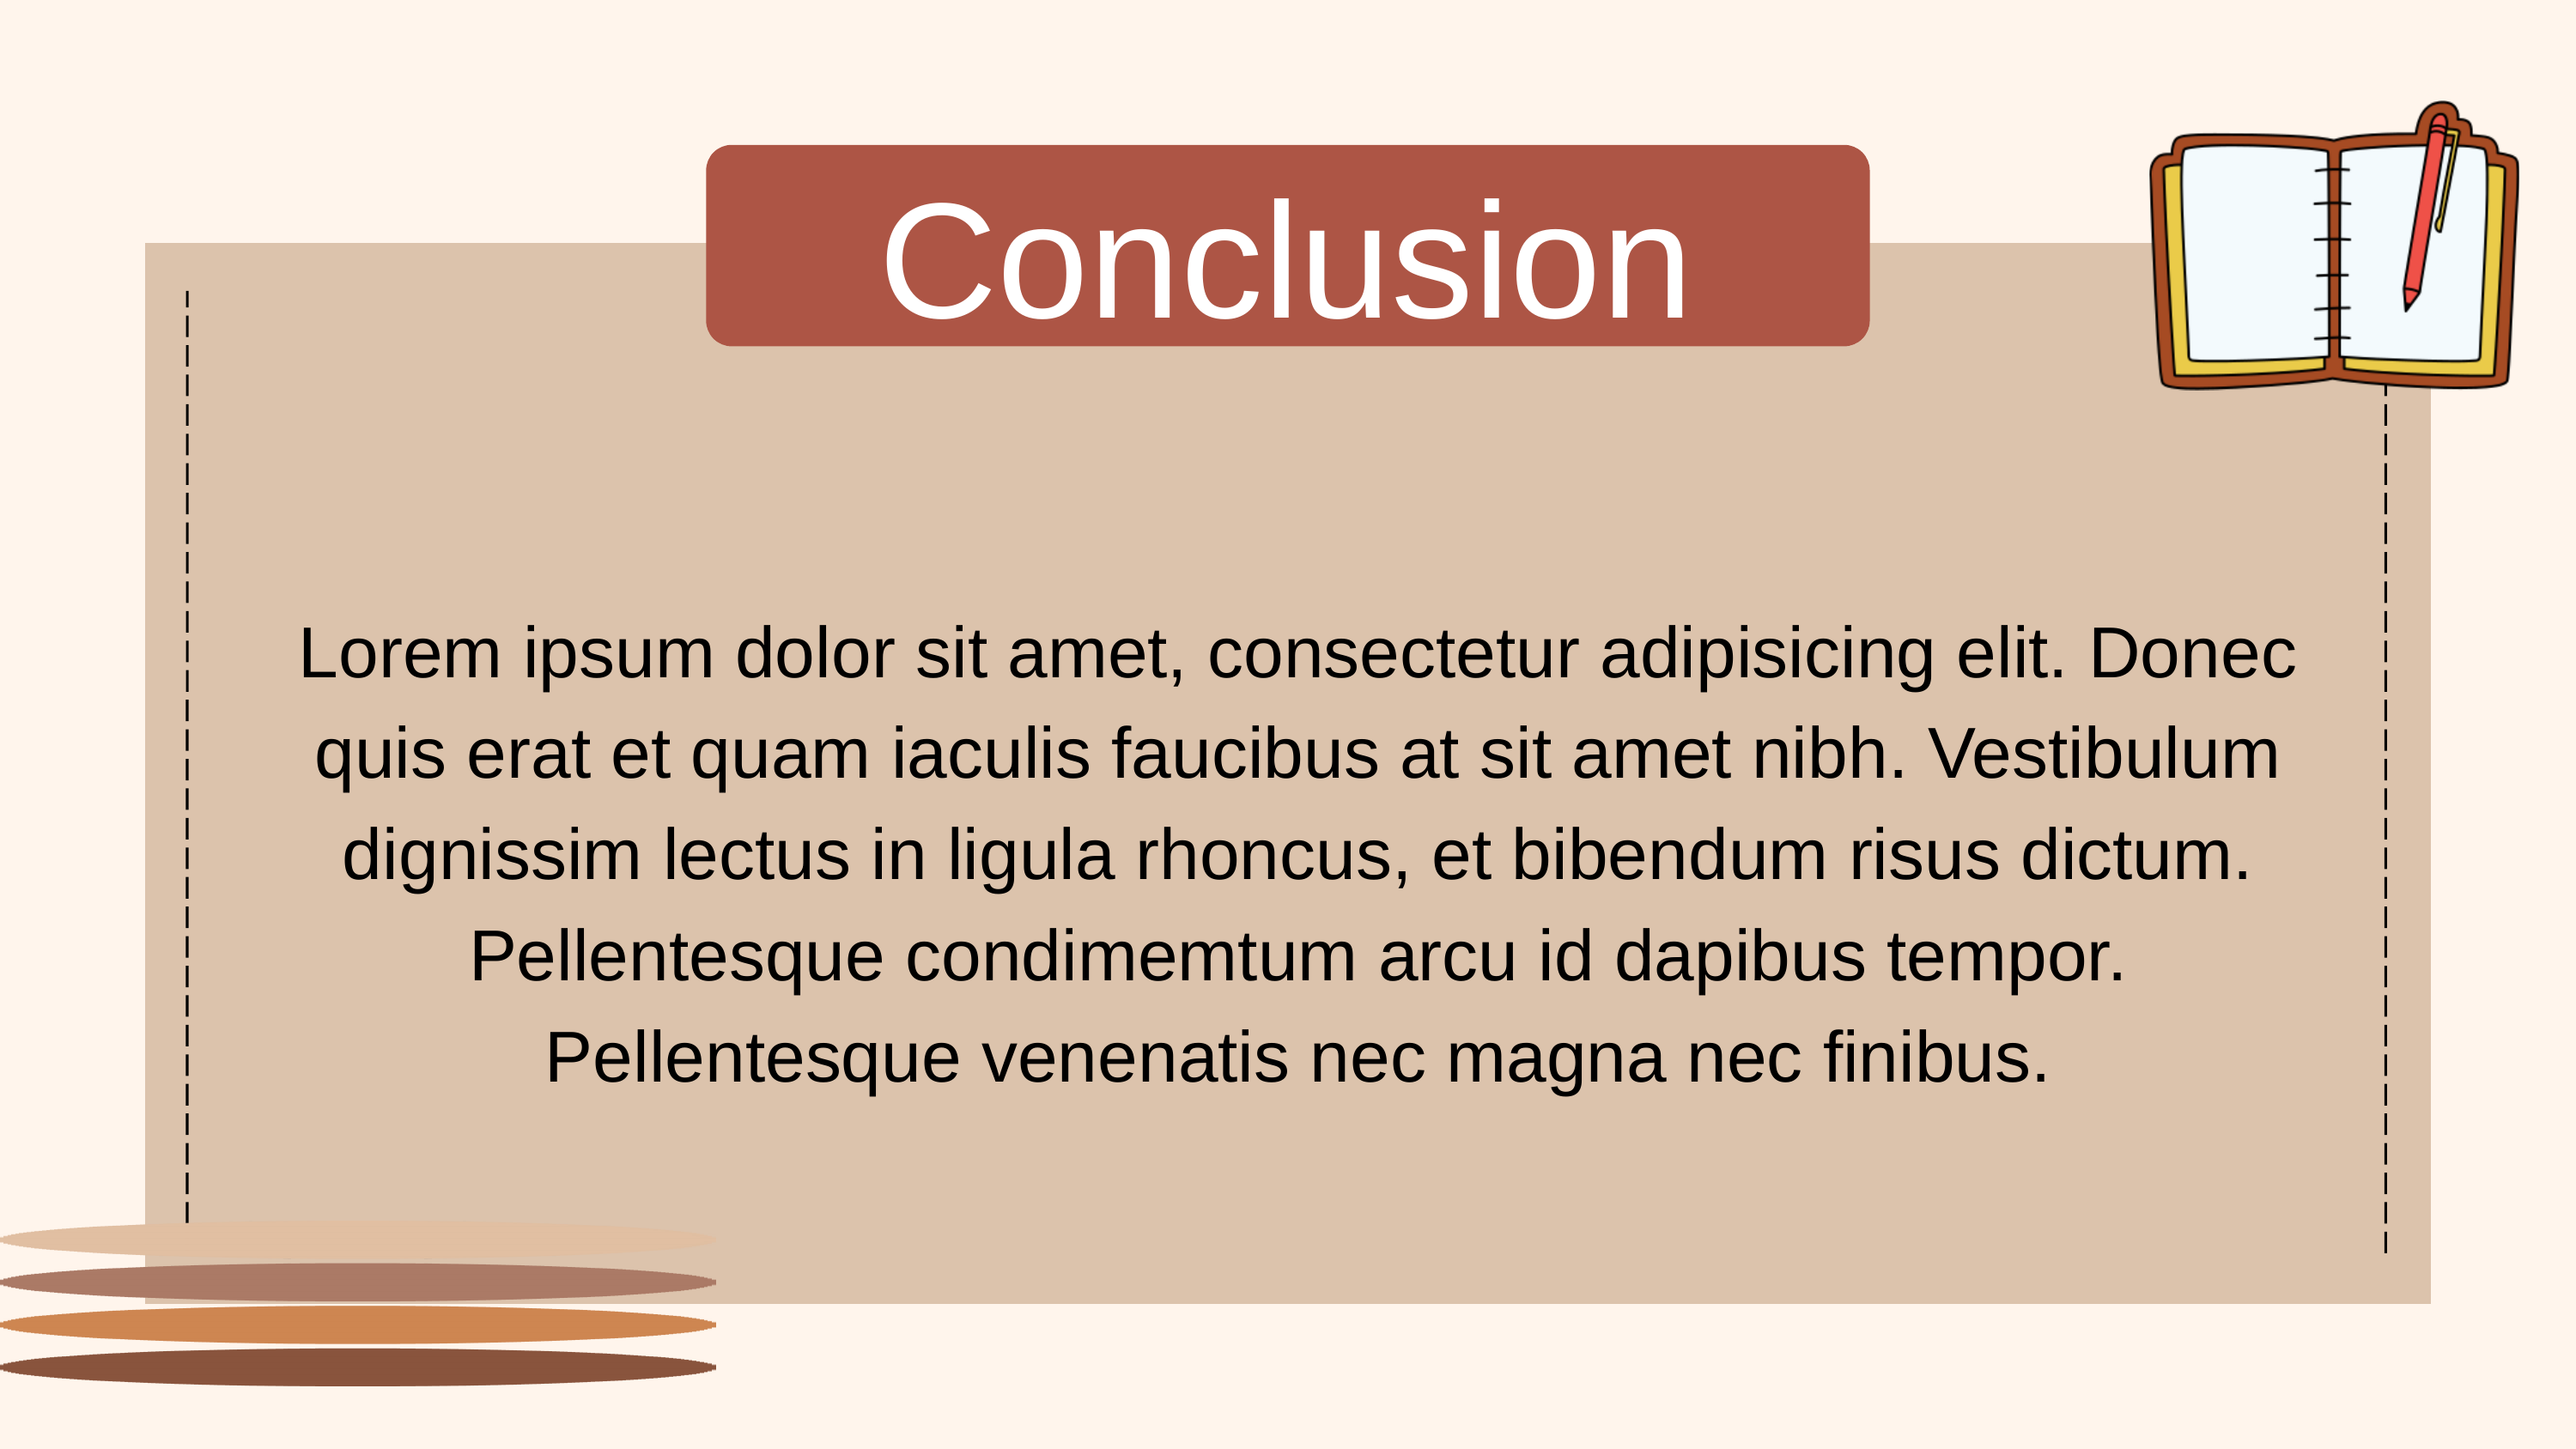

Conclusion

Lorem ipsum dolor sit amet, consectetur adipisicing elit. Donec quis erat et quam iaculis faucibus at sit amet nibh. Vestibulum dignissim lectus in ligula rhoncus, et bibendum risus dictum. Pellentesque condimemtum arcu id dapibus tempor. Pellentesque venenatis nec magna nec finibus.